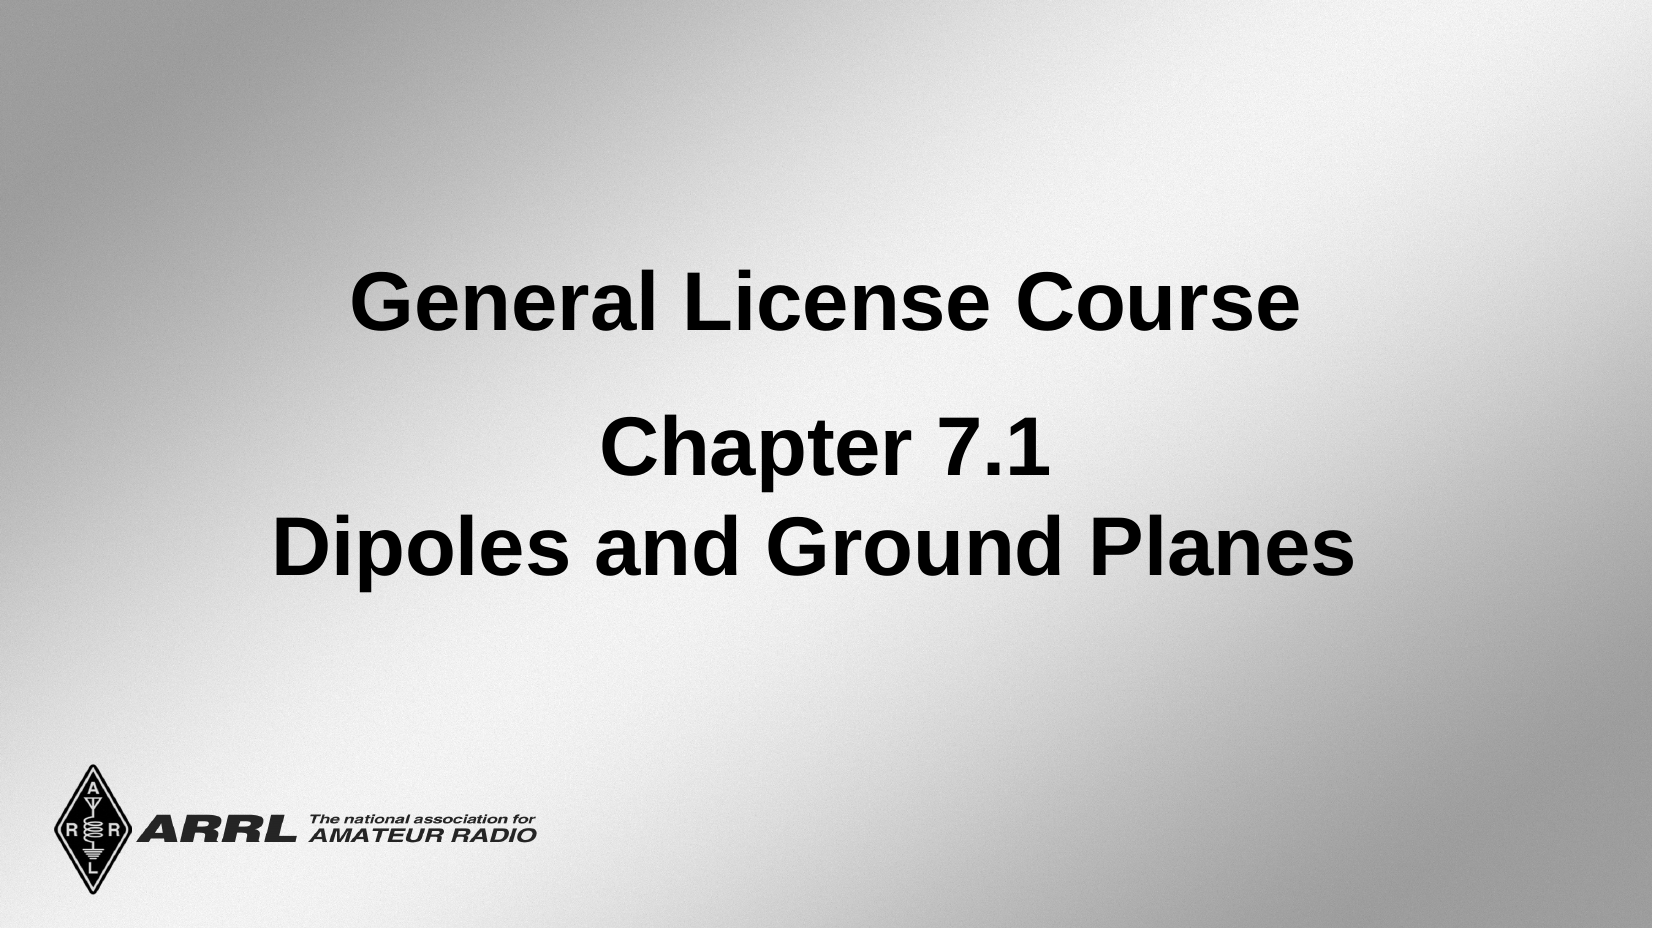

General License Course
Chapter 7.1
Dipoles and Ground Planes